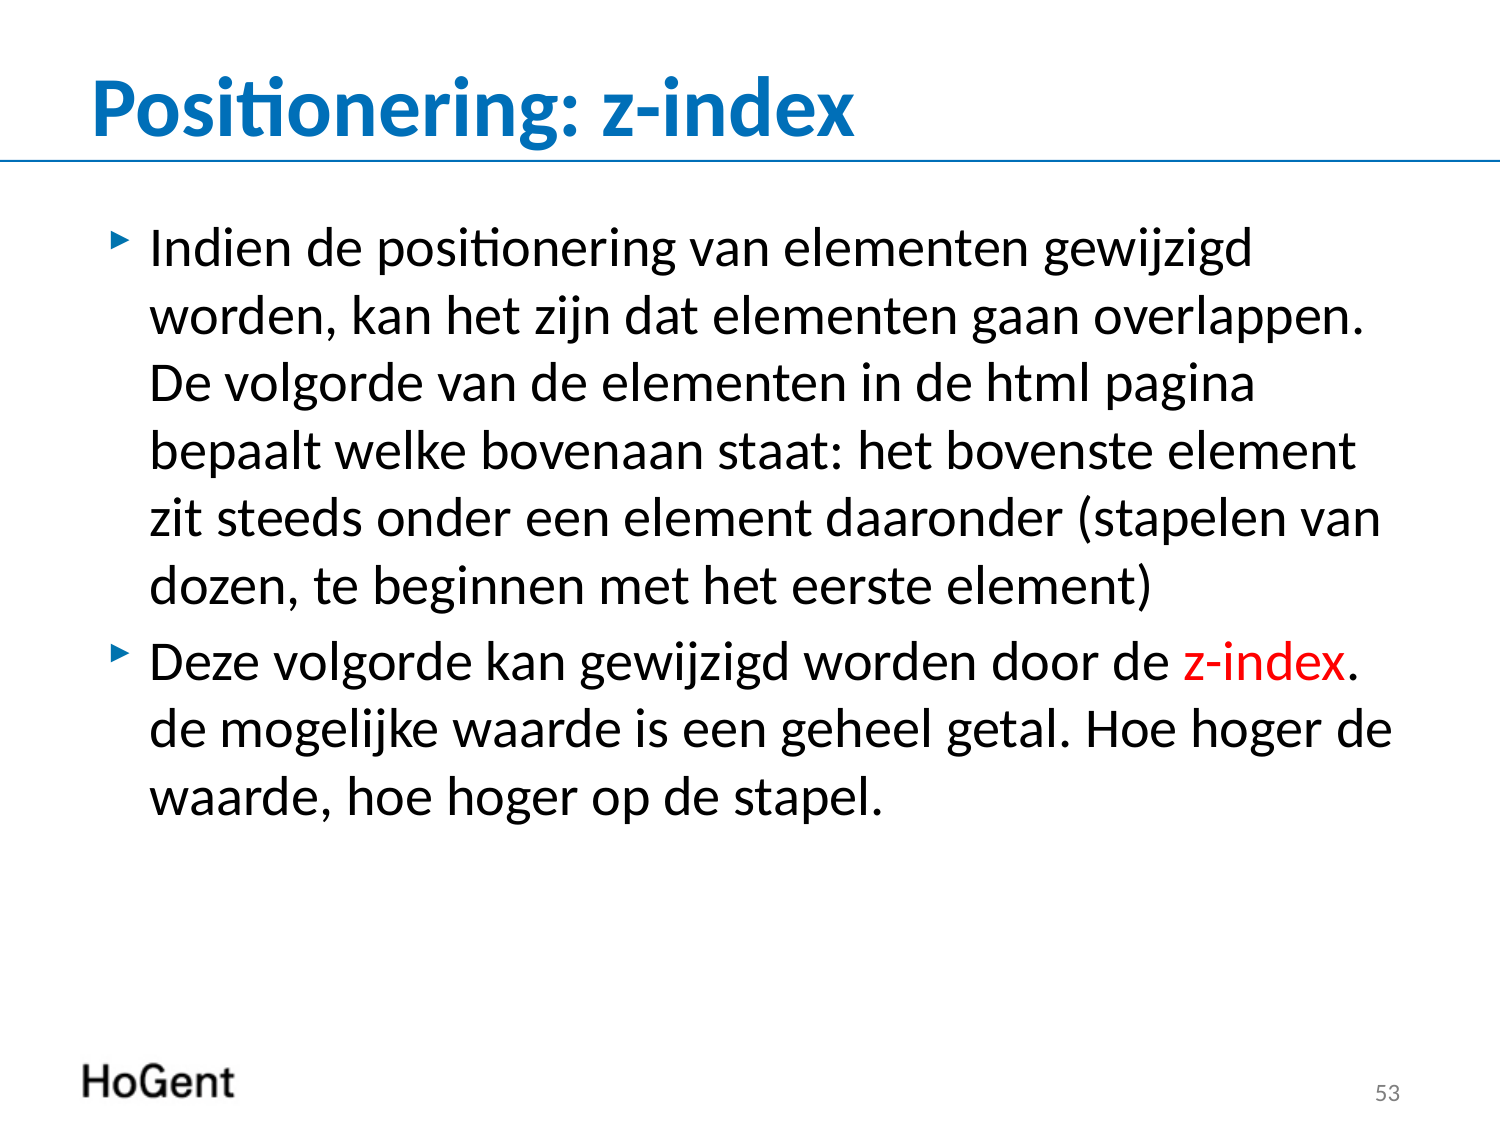

# Positionering: z-index
Indien de positionering van elementen gewijzigd worden, kan het zijn dat elementen gaan overlappen. De volgorde van de elementen in de html pagina bepaalt welke bovenaan staat: het bovenste element zit steeds onder een element daaronder (stapelen van dozen, te beginnen met het eerste element)
Deze volgorde kan gewijzigd worden door de z-index. de mogelijke waarde is een geheel getal. Hoe hoger de waarde, hoe hoger op de stapel.
53